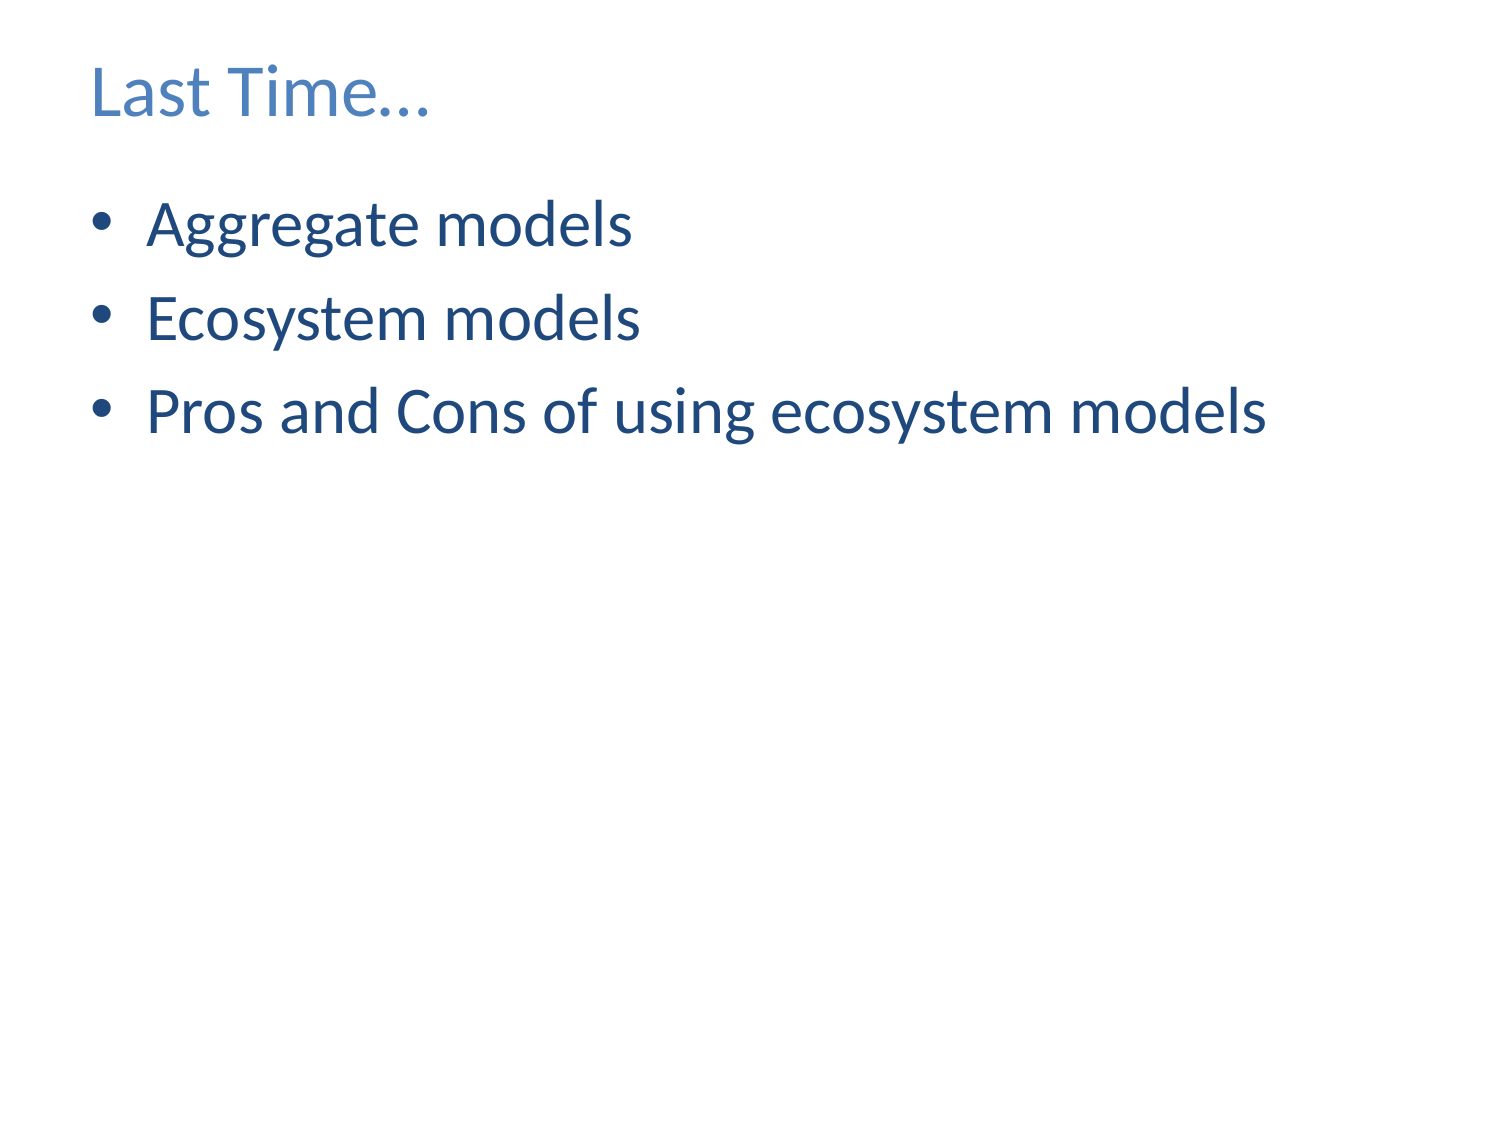

# Last Time…
Aggregate models
Ecosystem models
Pros and Cons of using ecosystem models